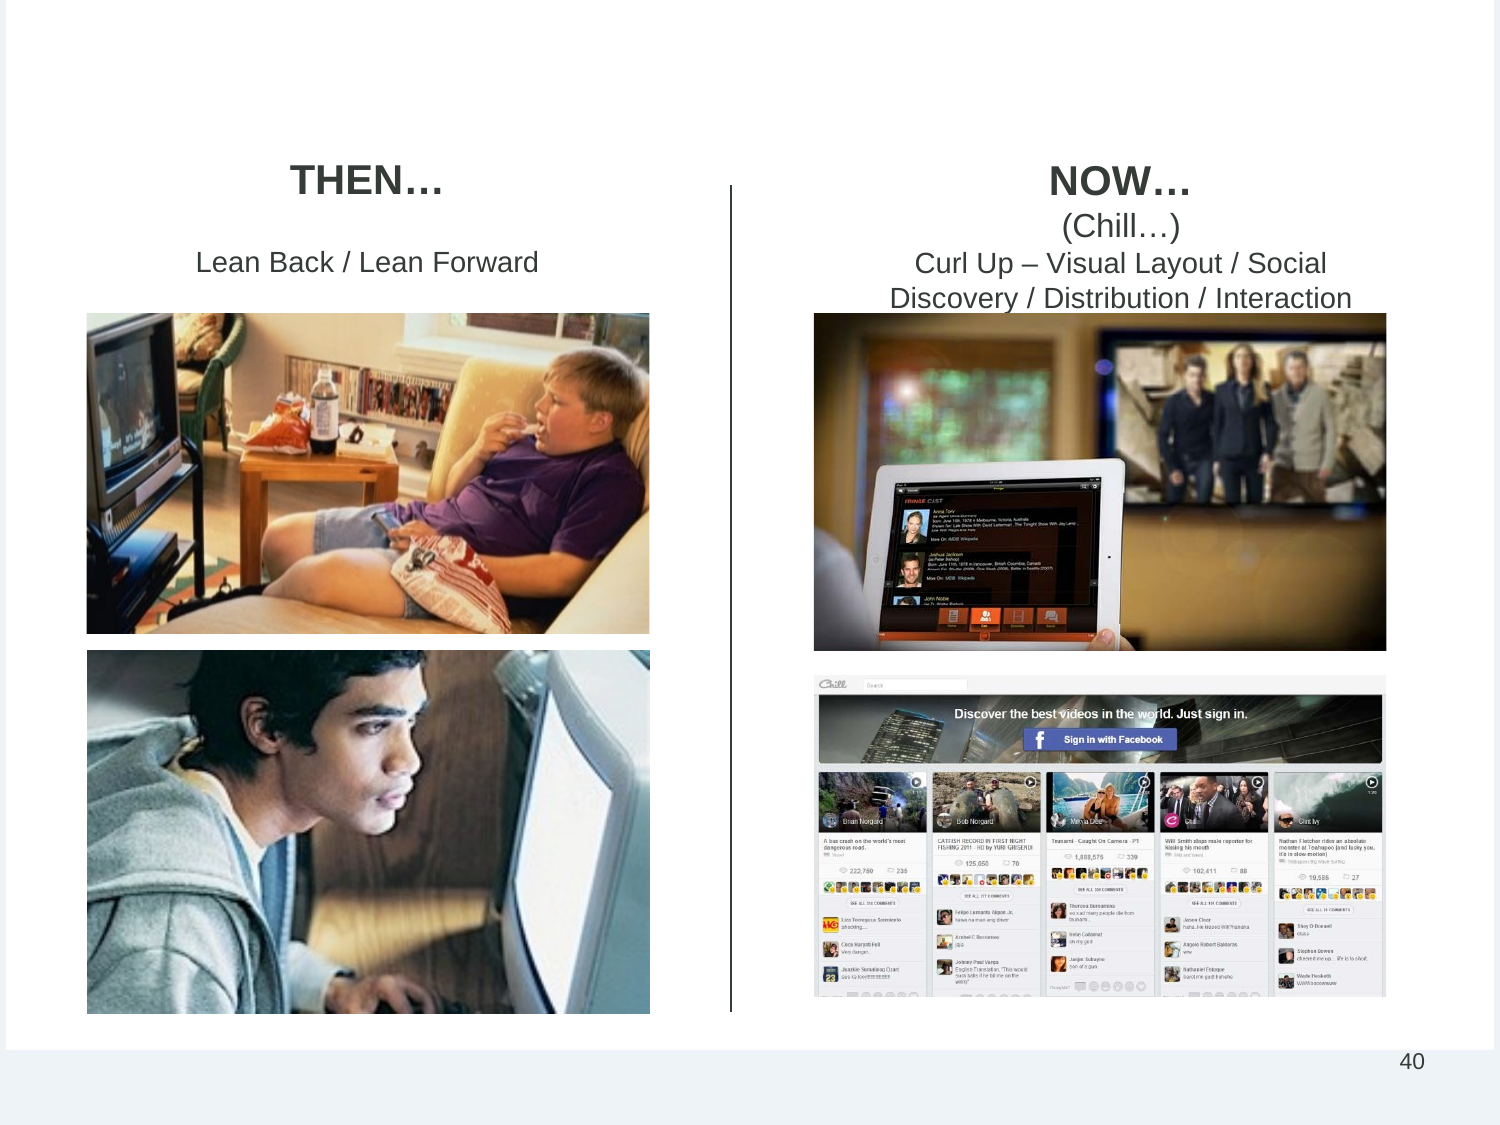

# Re-Imagination of Home Entertainment…
THEN…

Lean Back / Lean Forward
NOW…
(Chill…)
Curl Up – Visual Layout / Social Discovery / Distribution / Interaction

40